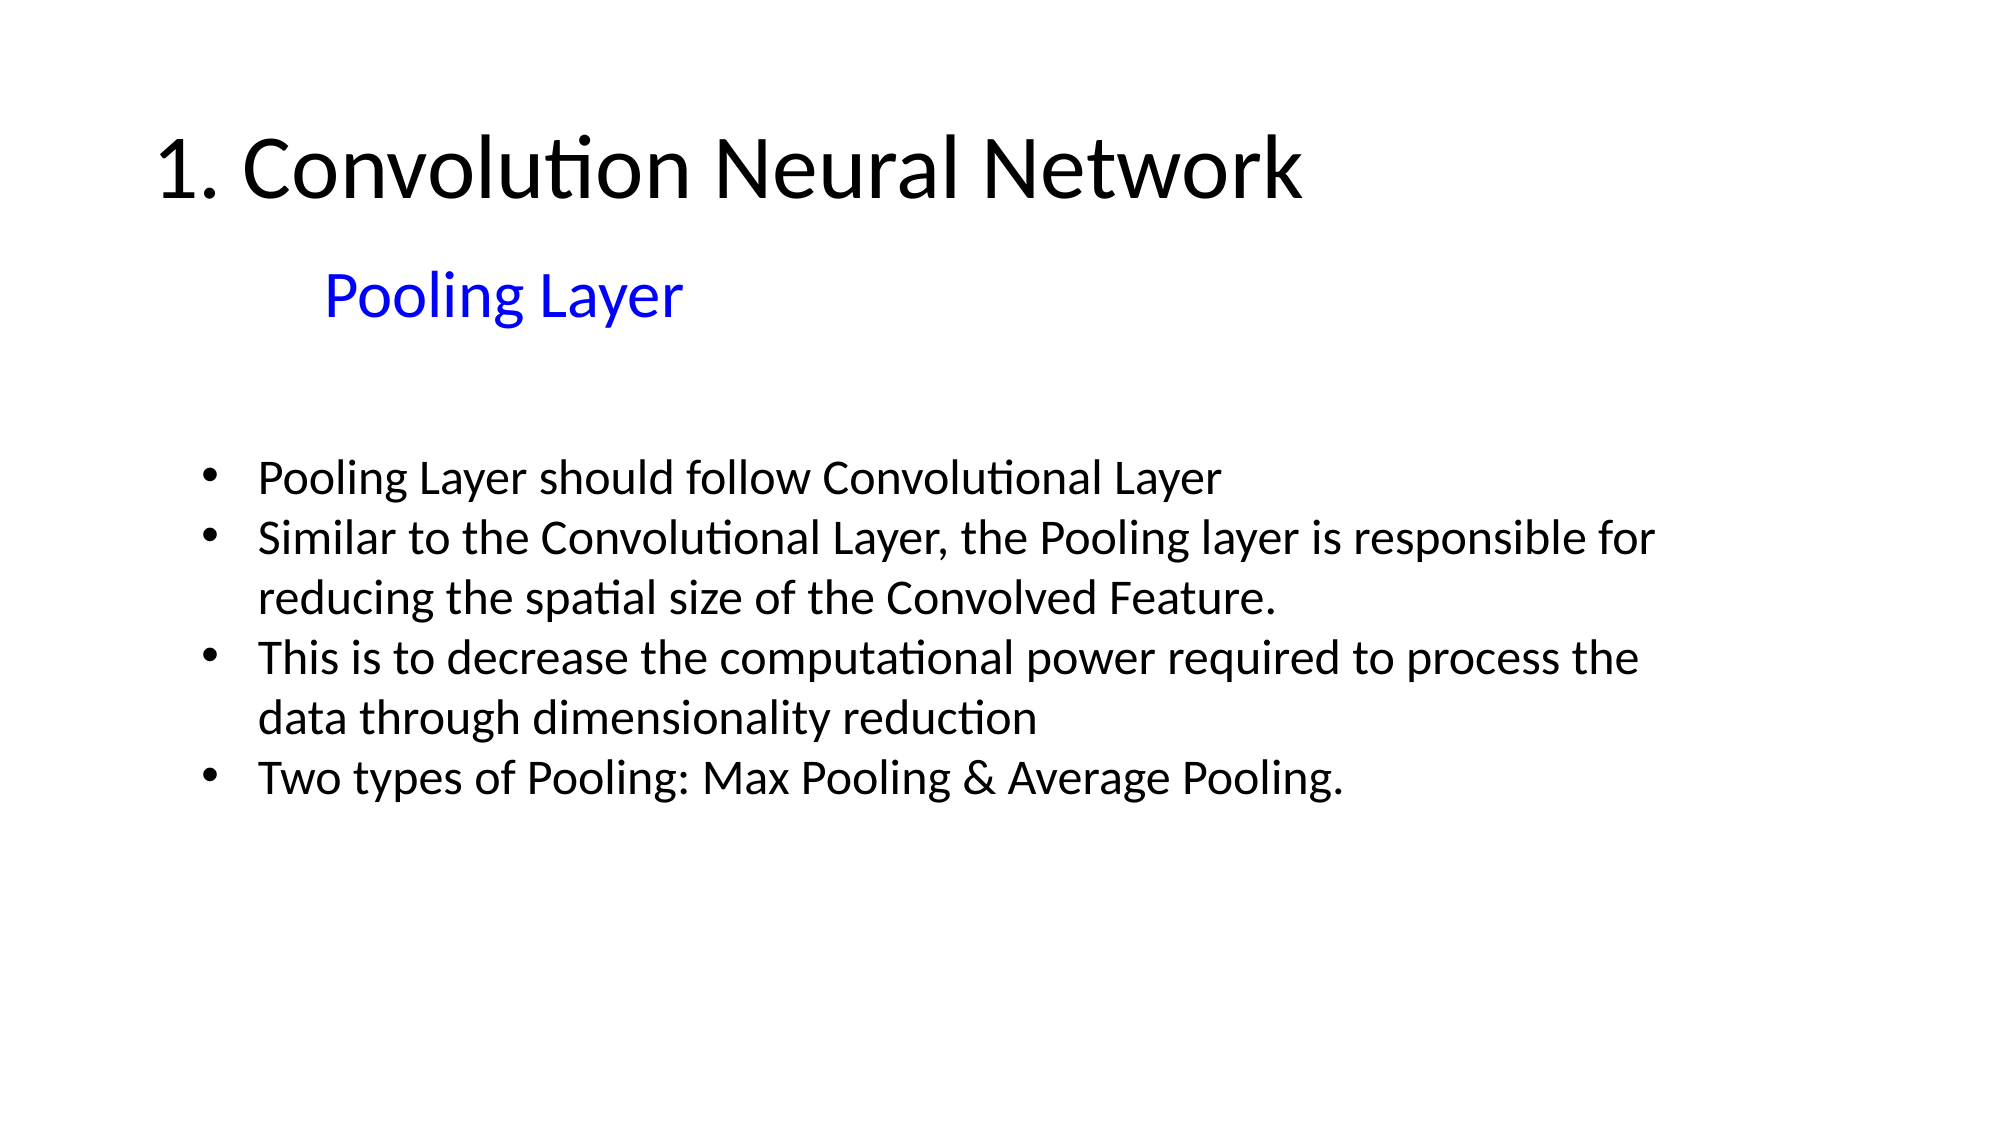

# 1. Convolution Neural Network
Pooling Layer
(10,10,1)
Pooling Layer should follow Convolutional Layer
Similar to the Convolutional Layer, the Pooling layer is responsible for reducing the spatial size of the Convolved Feature.
This is to decrease the computational power required to process the data through dimensionality reduction
Two types of Pooling: Max Pooling & Average Pooling.